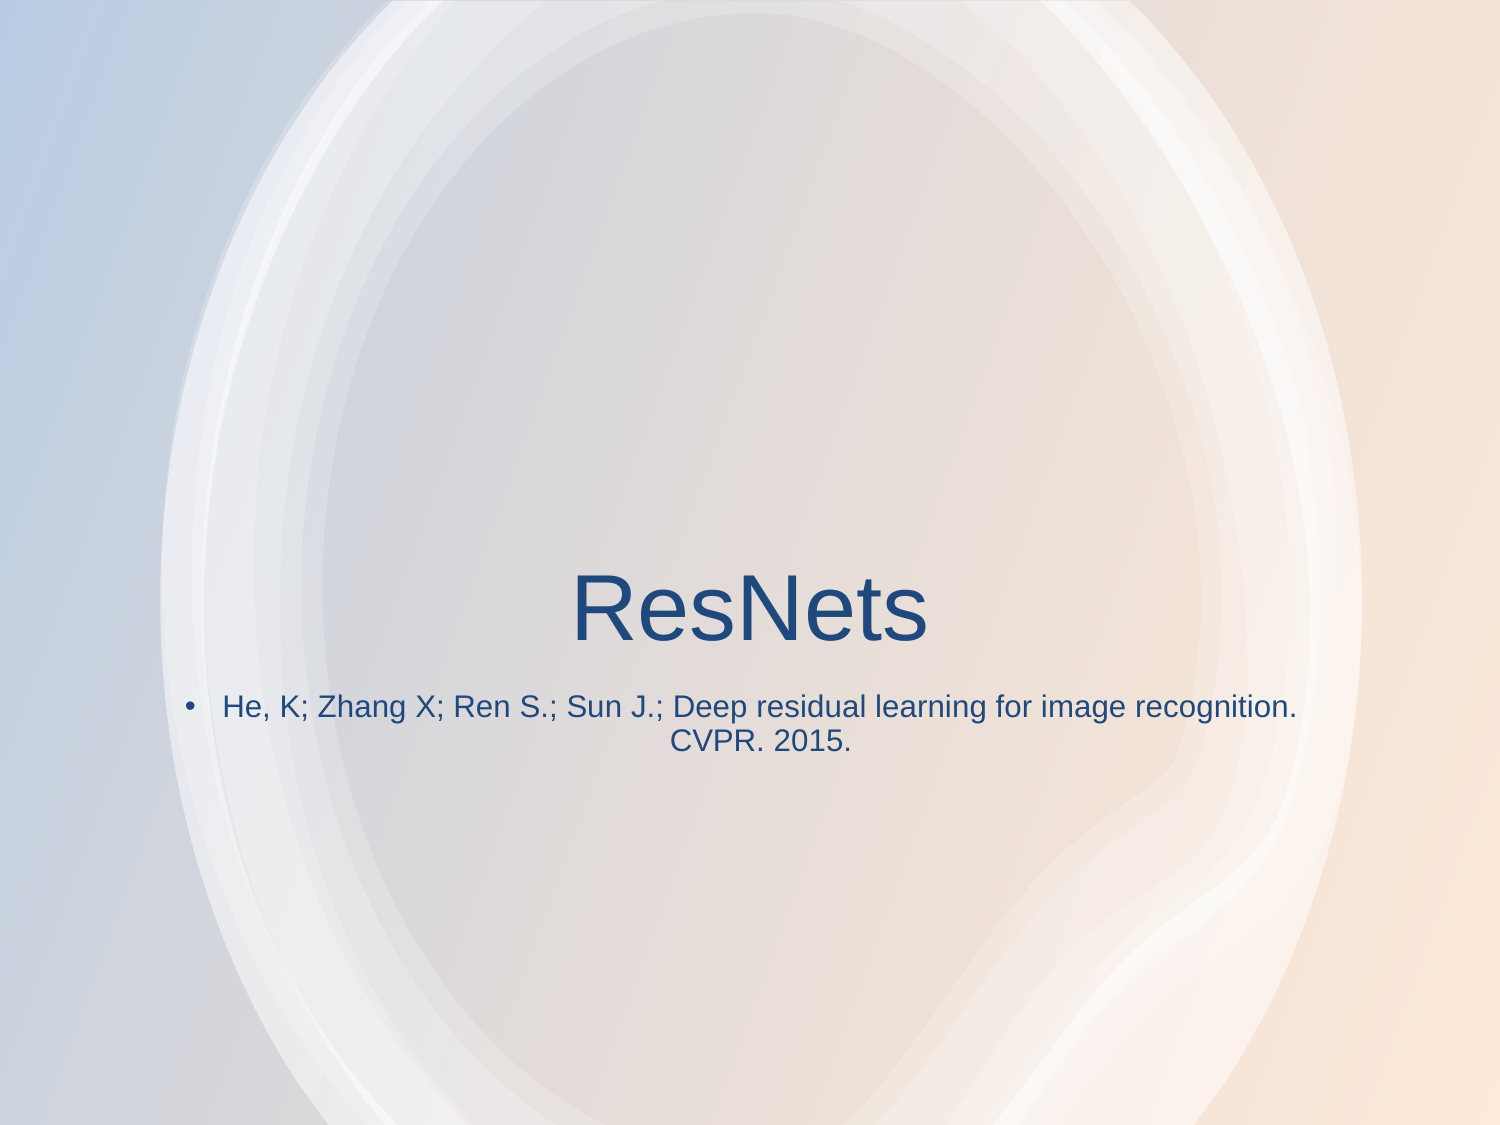

# ResNets
He, K; Zhang X; Ren S.; Sun J.; Deep residual learning for image recognition. CVPR. 2015.